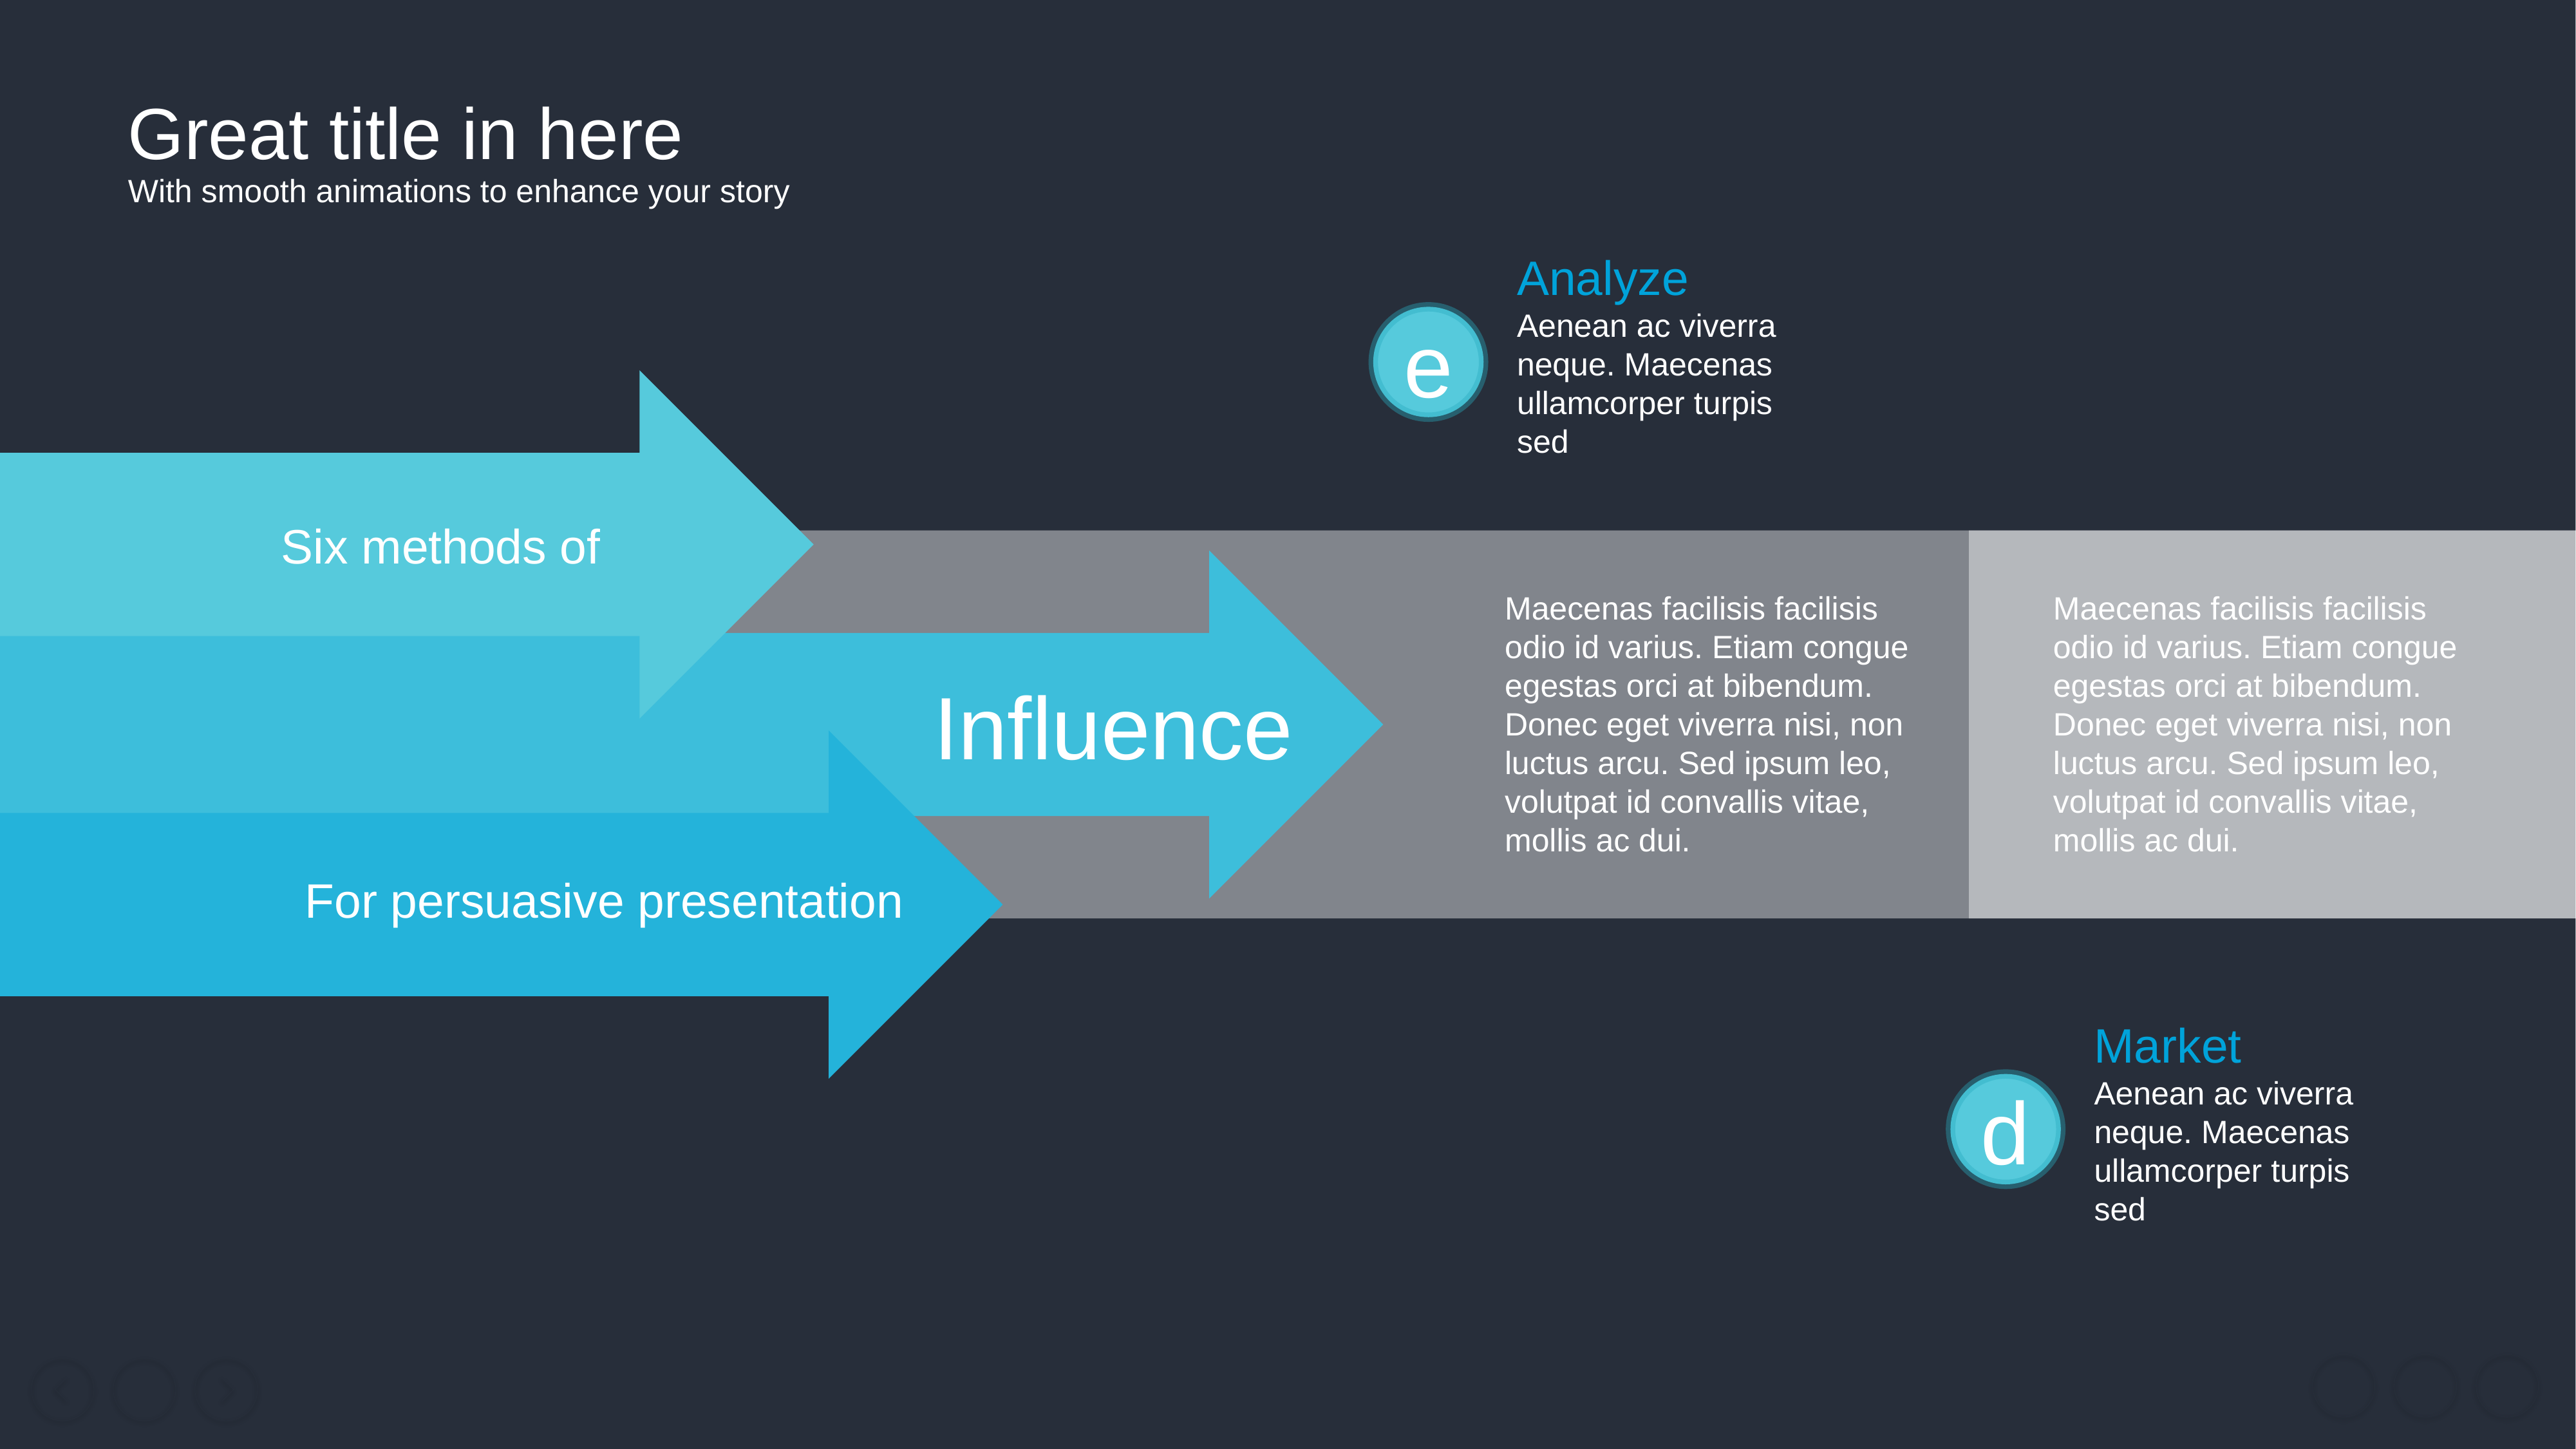

Great title in here
With smooth animations to enhance your story

Analyze
Aenean ac viverra neque. Maecenas ullamcorper turpis sed
e

Six methods of

Influence
Maecenas facilisis facilisis odio id varius. Etiam congue egestas orci at bibendum.
Donec eget viverra nisi, non luctus arcu. Sed ipsum leo, volutpat id convallis vitae, mollis ac dui.
Maecenas facilisis facilisis odio id varius. Etiam congue egestas orci at bibendum.
Donec eget viverra nisi, non luctus arcu. Sed ipsum leo, volutpat id convallis vitae, mollis ac dui.

For persuasive presentation
Market
Aenean ac viverra neque. Maecenas ullamcorper turpis sed
d